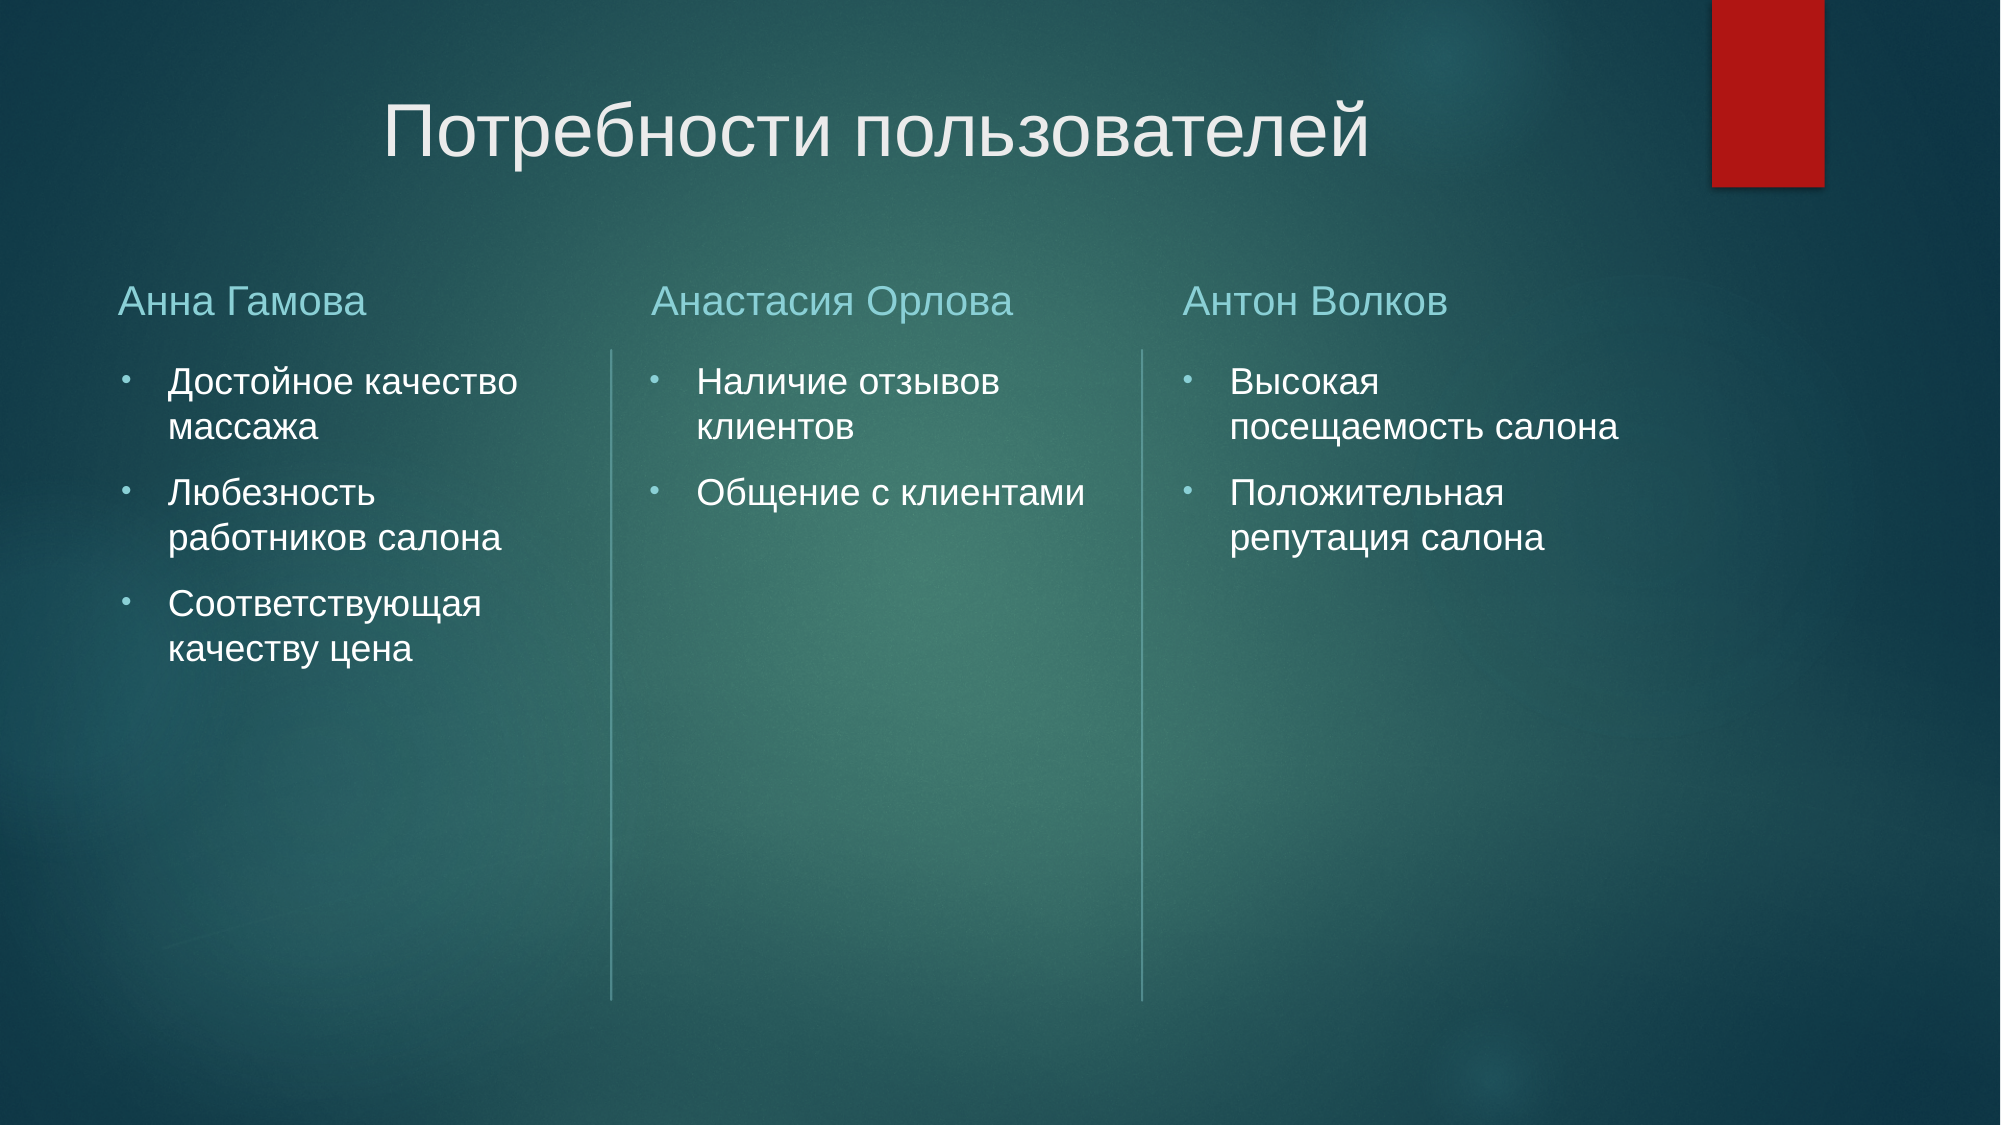

# Потребности пользователей
Анна Гамова
Анастасия Орлова
Антон Волков
Достойное качество массажа
Любезность работников салона
Соответствующая качеству цена

Наличие отзывов клиентов
Общение с клиентами

Высокая посещаемость салона
Положительная репутация салона